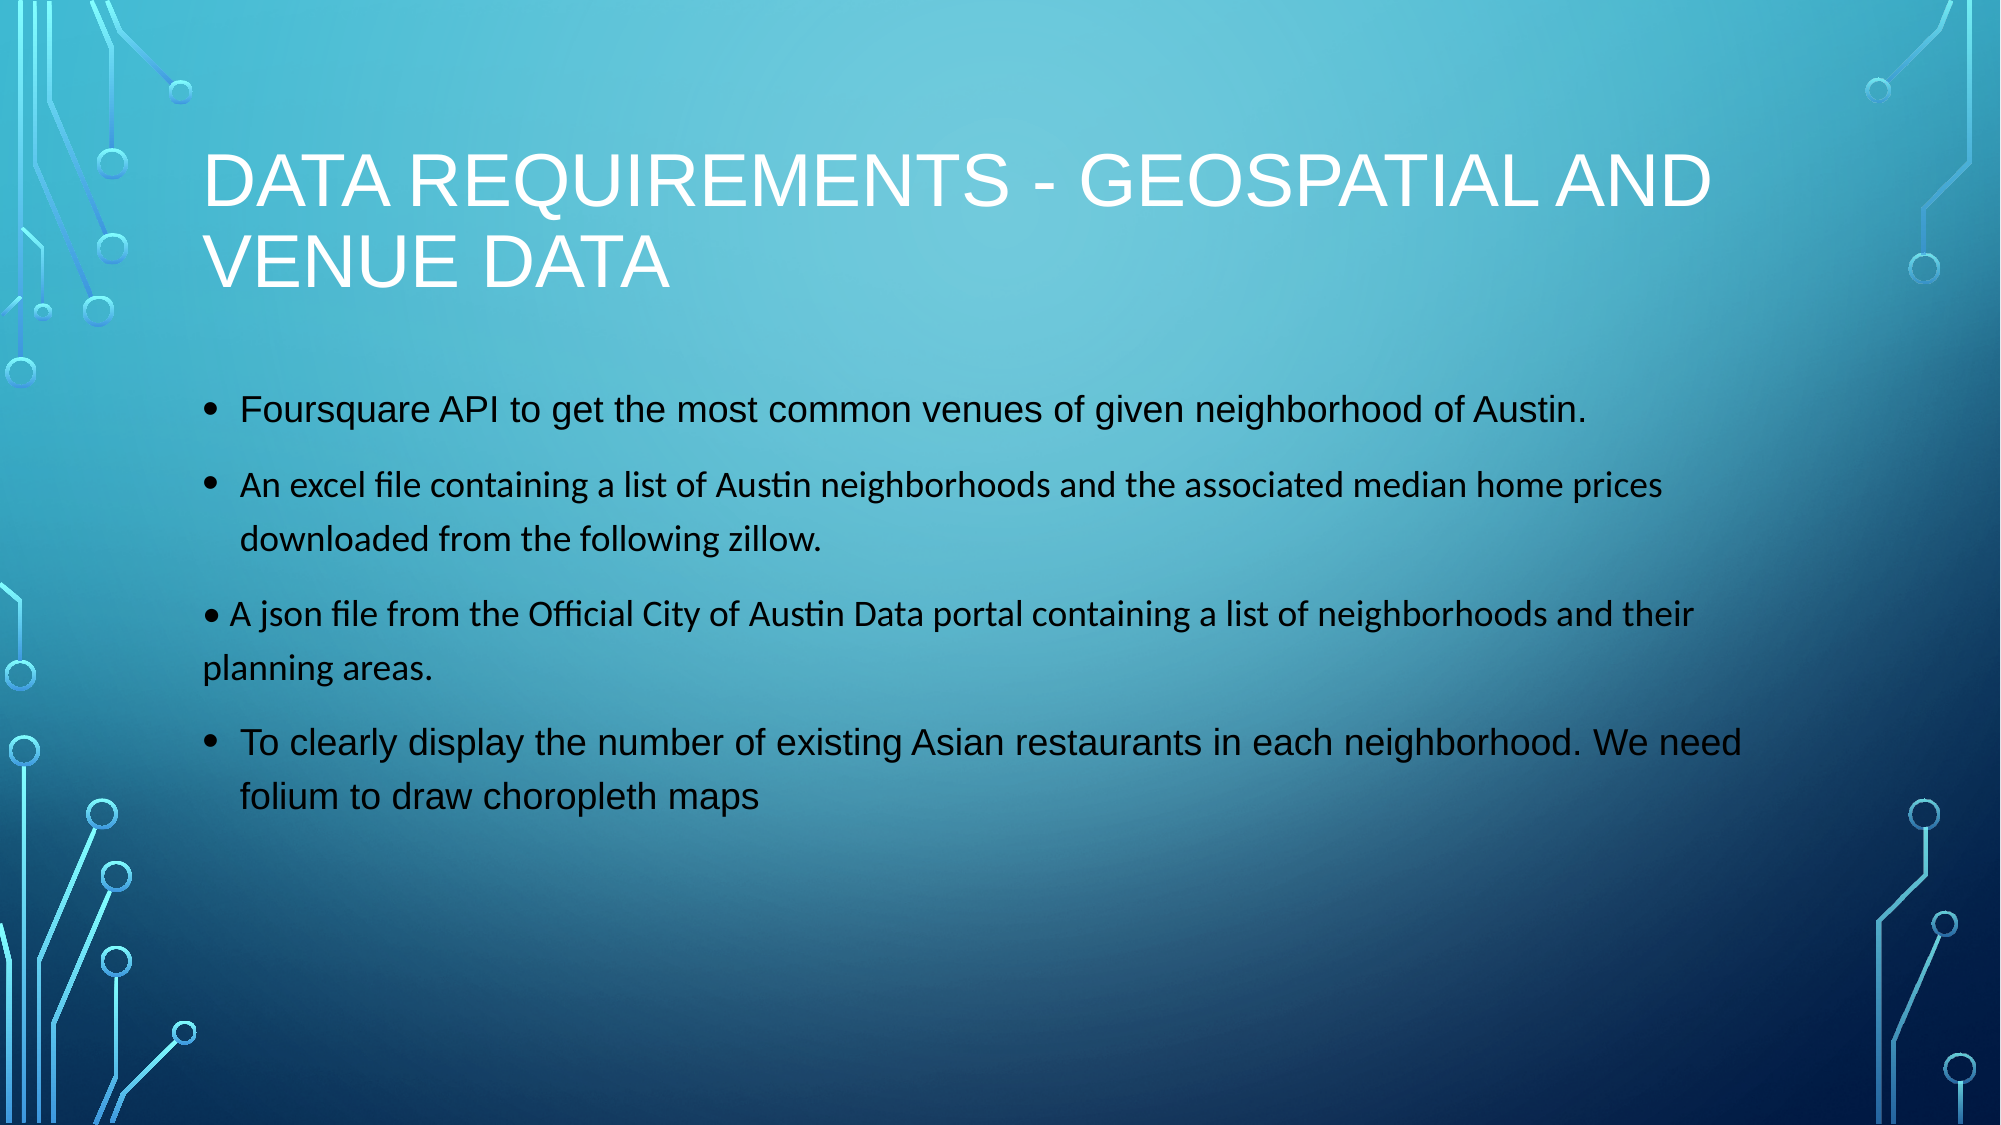

# Data Requirements - Geospatial and Venue Data
Foursquare API to get the most common venues of given neighborhood of Austin.
An excel file containing a list of Austin neighborhoods and the associated median home prices downloaded from the following zillow.
• A json file from the Official City of Austin Data portal containing a list of neighborhoods and their planning areas.
To clearly display the number of existing Asian restaurants in each neighborhood. We need folium to draw choropleth maps